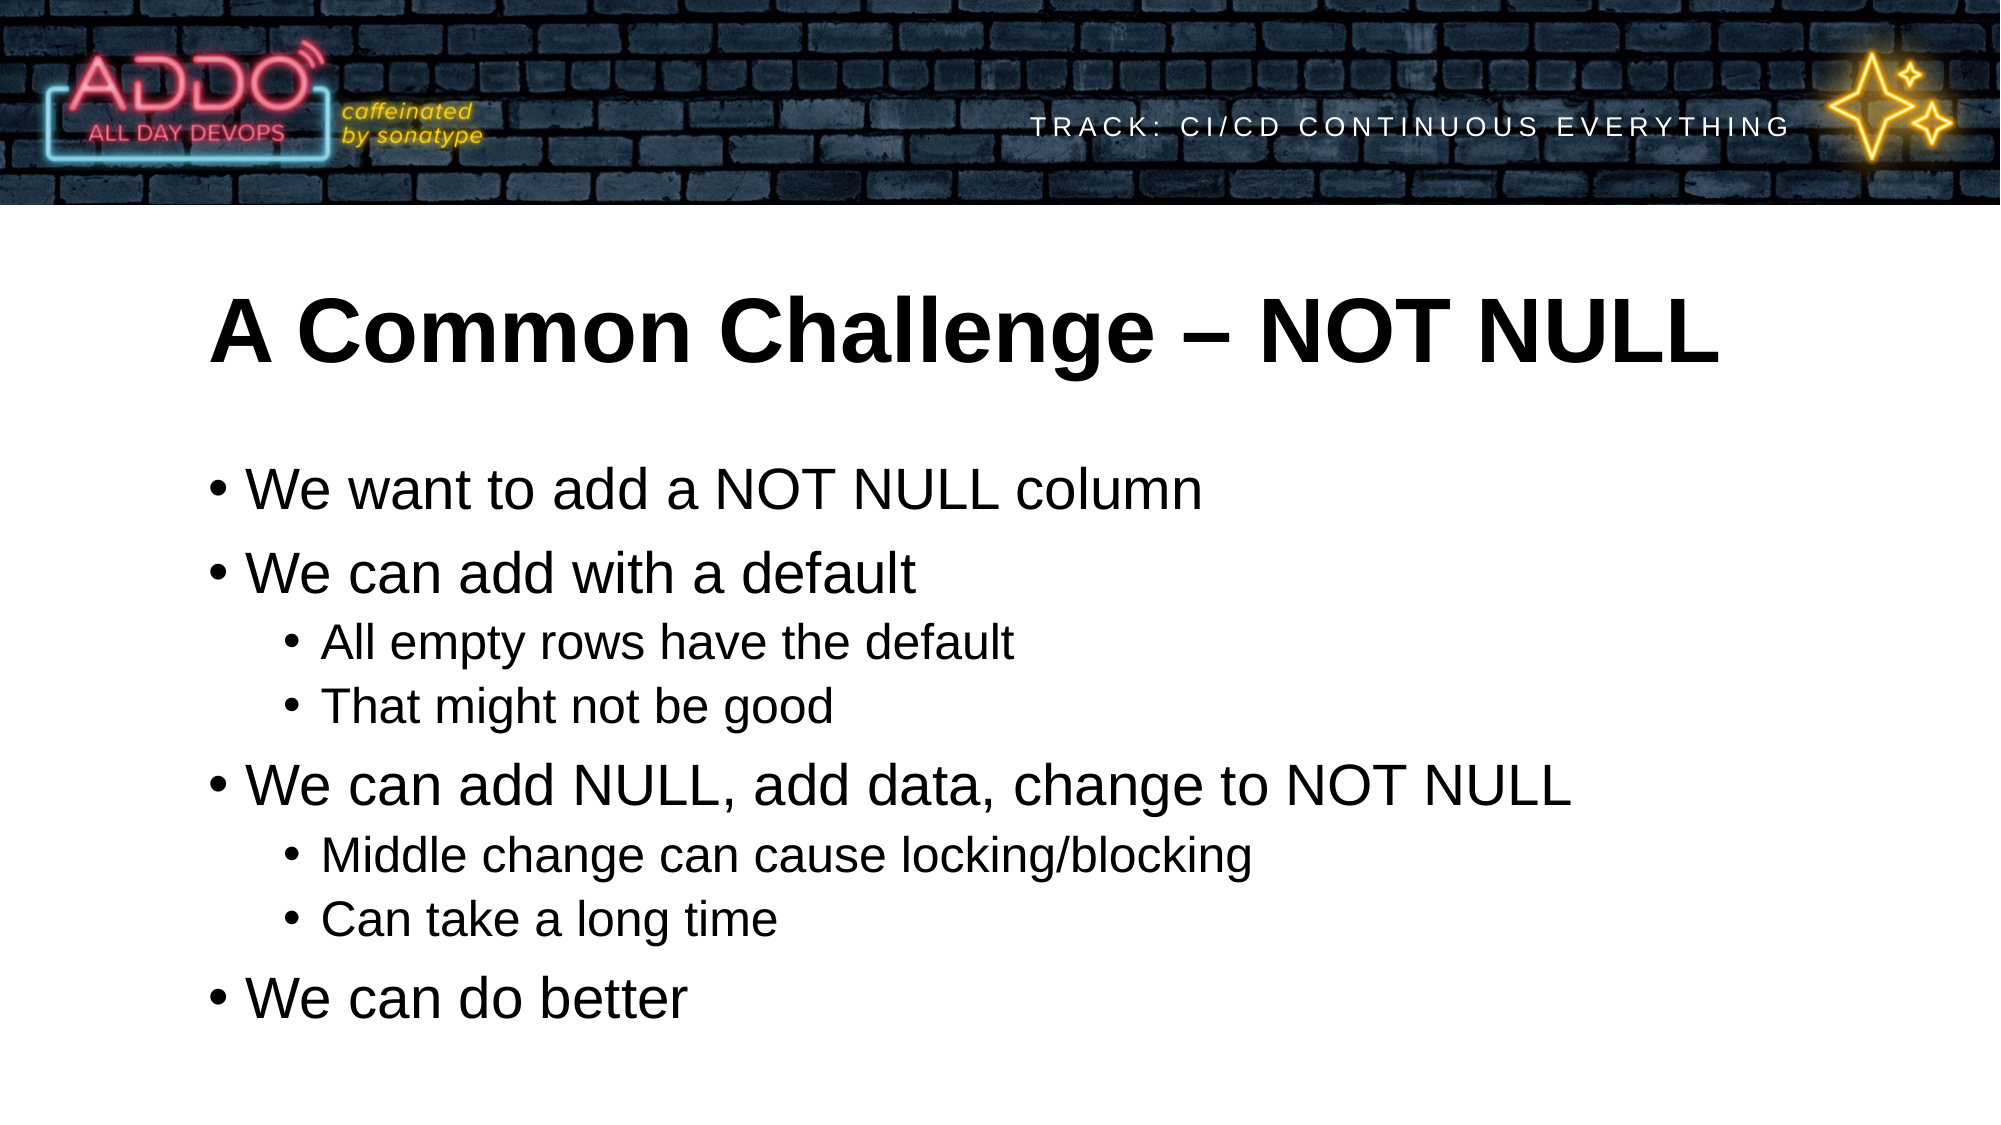

# A Common Challenge – NOT NULL
We want to add a NOT NULL column
We can add with a default
All empty rows have the default
That might not be good
We can add NULL, add data, change to NOT NULL
Middle change can cause locking/blocking
Can take a long time
We can do better